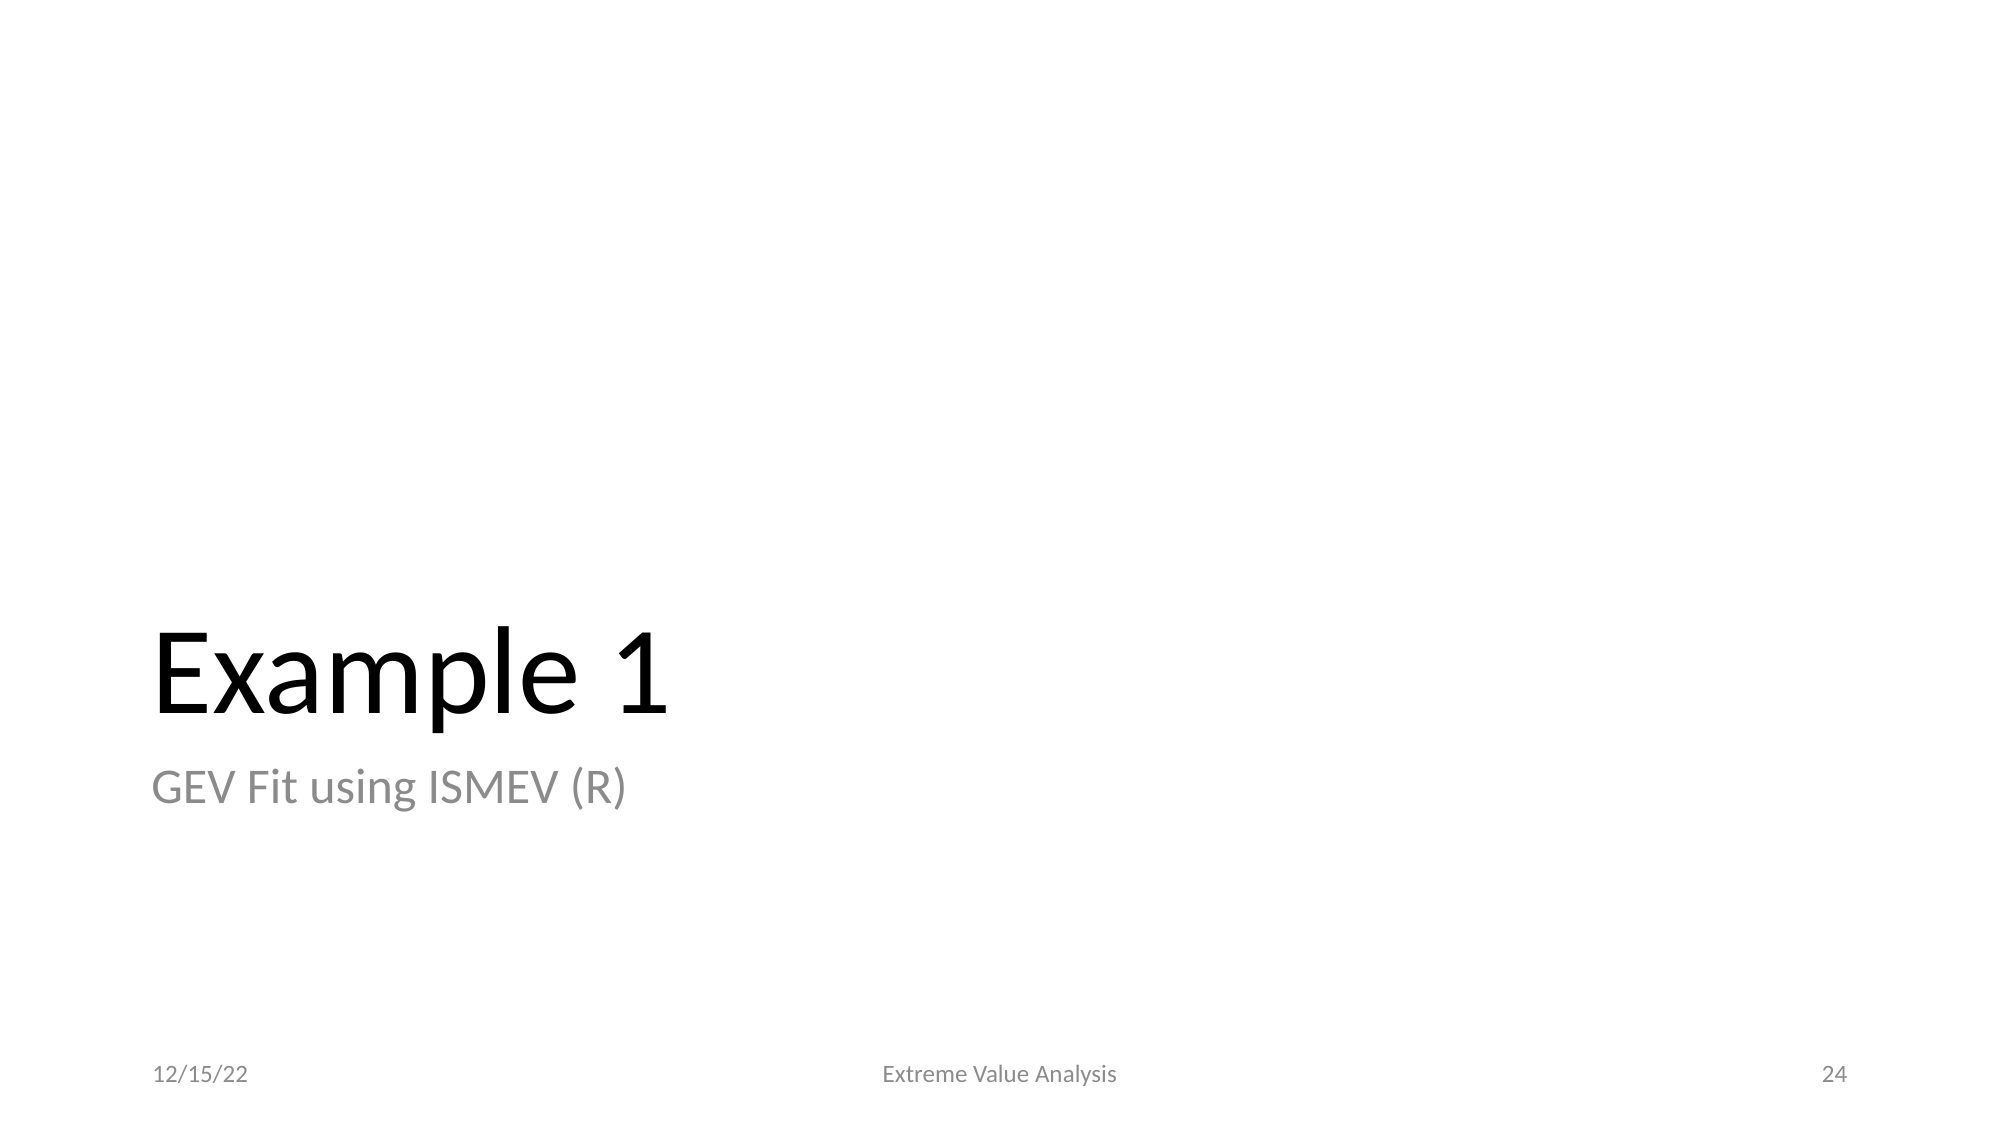

# Example 1
GEV Fit using ISMEV (R)
12/15/22
Extreme Value Analysis
24